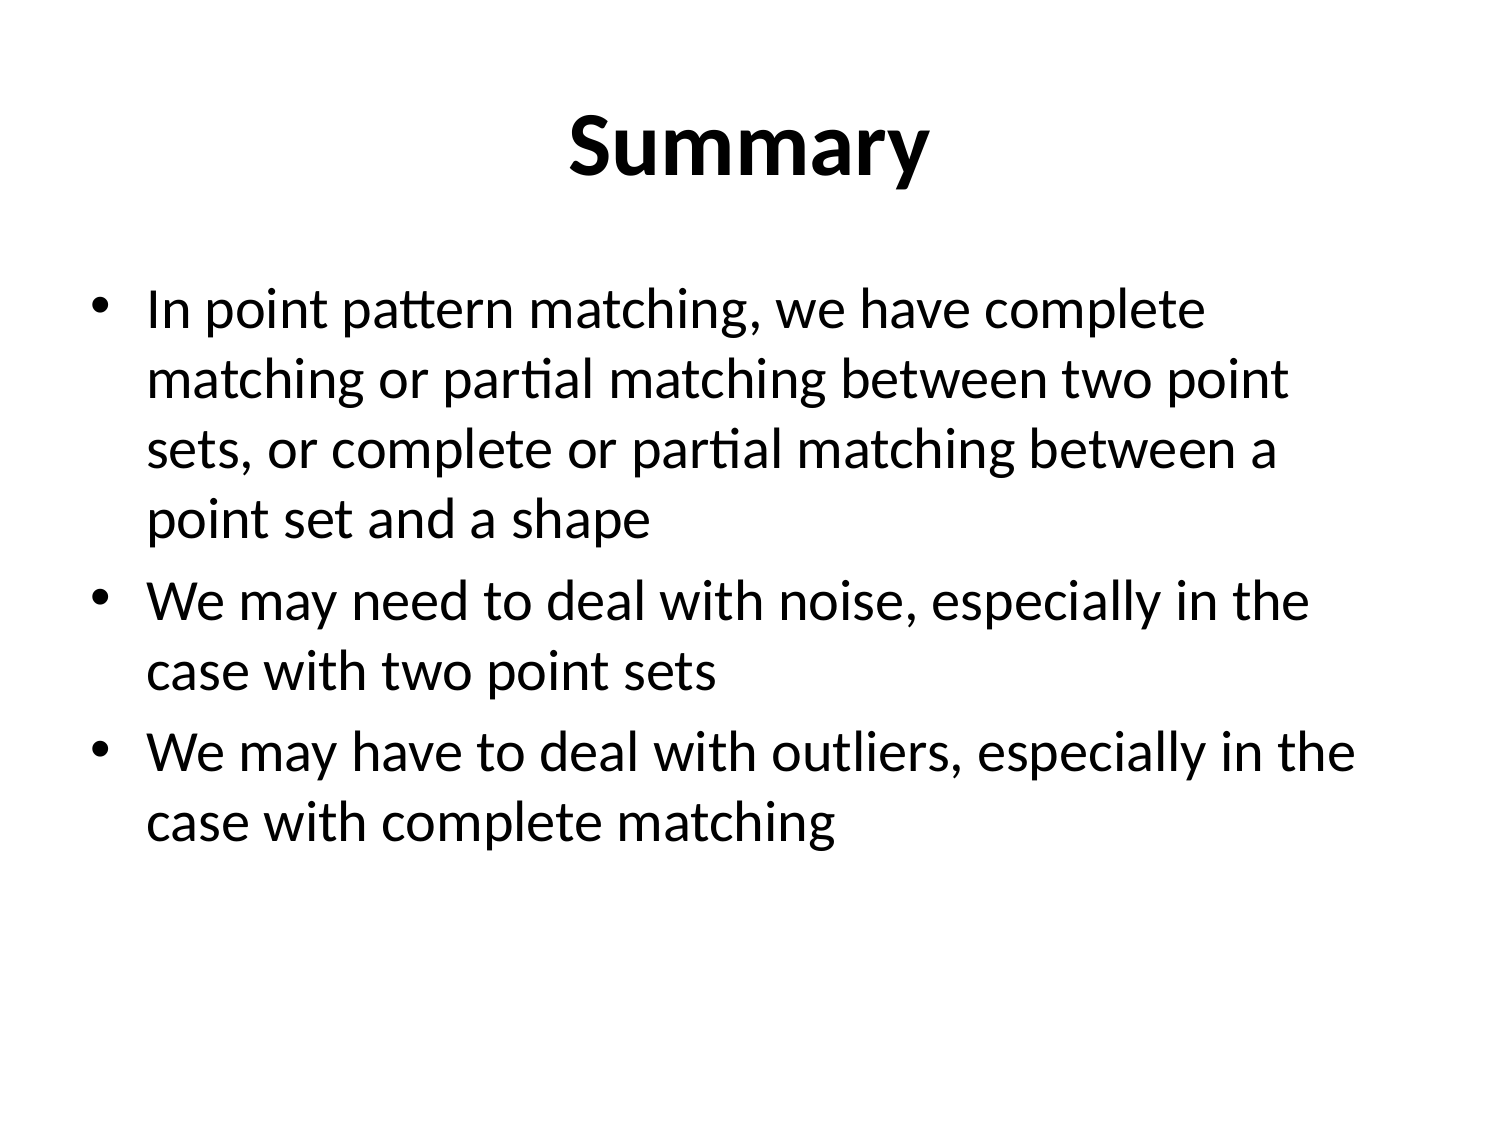

# Summary
In point pattern matching, we have complete matching or partial matching between two point sets, or complete or partial matching between a point set and a shape
We may need to deal with noise, especially in the case with two point sets
We may have to deal with outliers, especially in the case with complete matching